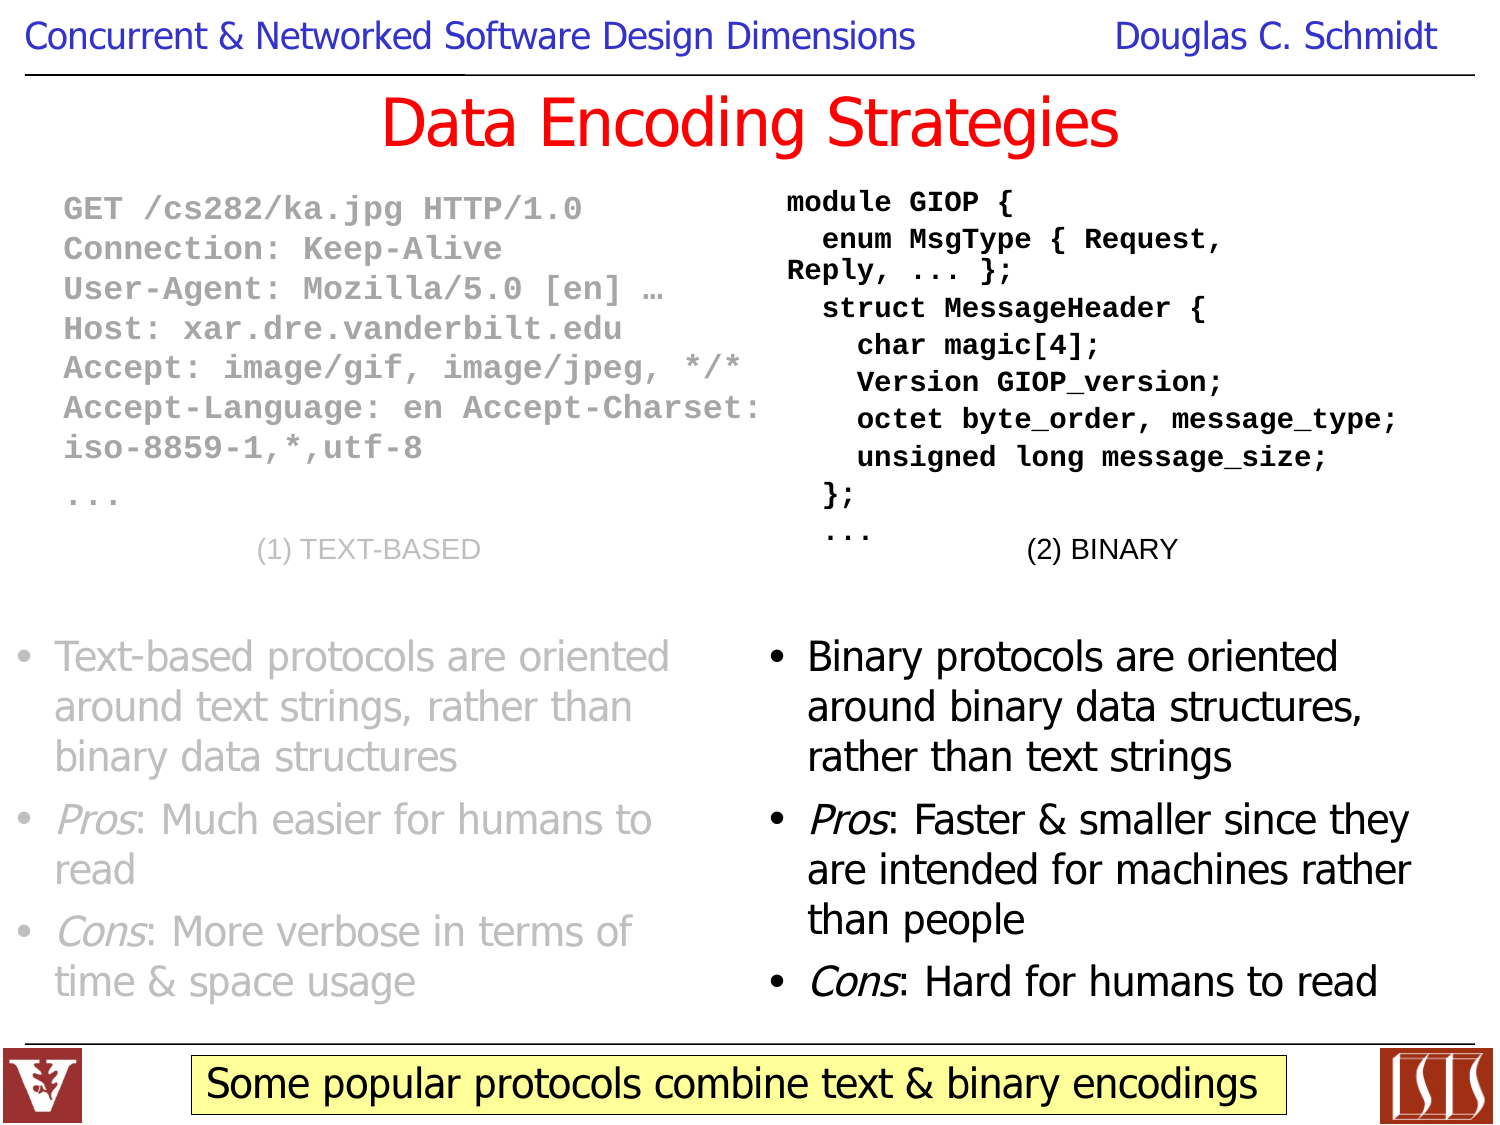

# Data Encoding Strategies
GET /cs282/ka.jpg HTTP/1.0 Connection: Keep-Alive
User-Agent: Mozilla/5.0 [en] …
Host: xar.dre.vanderbilt.edu
Accept: image/gif, image/jpeg, */*
Accept-Language: en Accept-Charset: iso-8859-1,*,utf-8
...
module GIOP {
  enum MsgType { Request, Reply, ... };
  struct MessageHeader {
    char magic[4];
    Version GIOP_version;
    octet byte_order, message_type;
    unsigned long message_size;
  };
  ...
(1) TEXT-BASED
(2) Binary
Text-based protocols are oriented around text strings, rather than binary data structures
Pros: Much easier for humans to read
Cons: More verbose in terms of time & space usage
Binary protocols are oriented around binary data structures, rather than text strings
Pros: Faster & smaller since they are intended for machines rather than people
Cons: Hard for humans to read
Some popular protocols combine text & binary encodings